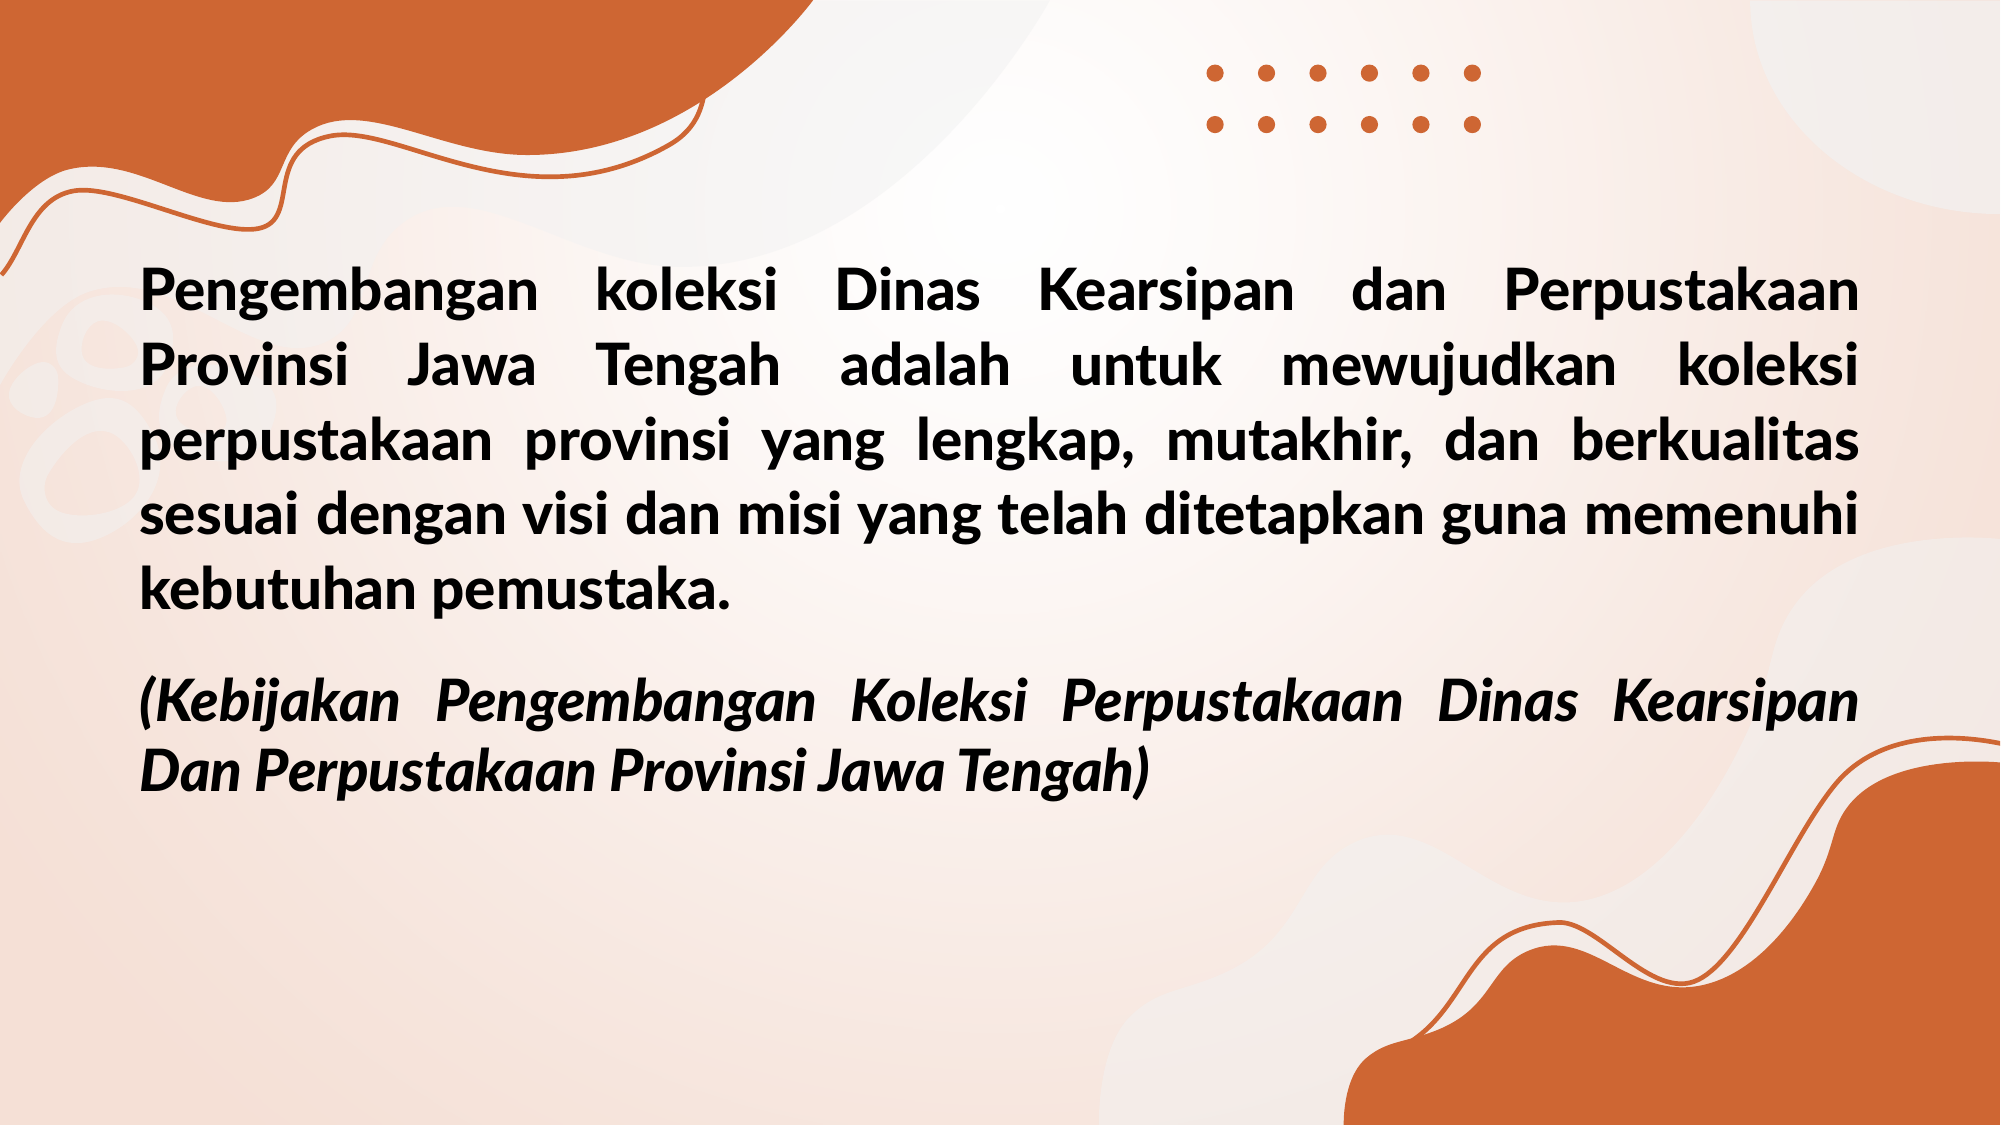

Pengembangan koleksi Dinas Kearsipan dan Perpustakaan Provinsi Jawa Tengah adalah untuk mewujudkan koleksi perpustakaan provinsi yang lengkap, mutakhir, dan berkualitas sesuai dengan visi dan misi yang telah ditetapkan guna memenuhi kebutuhan pemustaka.
(Kebijakan Pengembangan Koleksi Perpustakaan Dinas Kearsipan Dan Perpustakaan Provinsi Jawa Tengah)